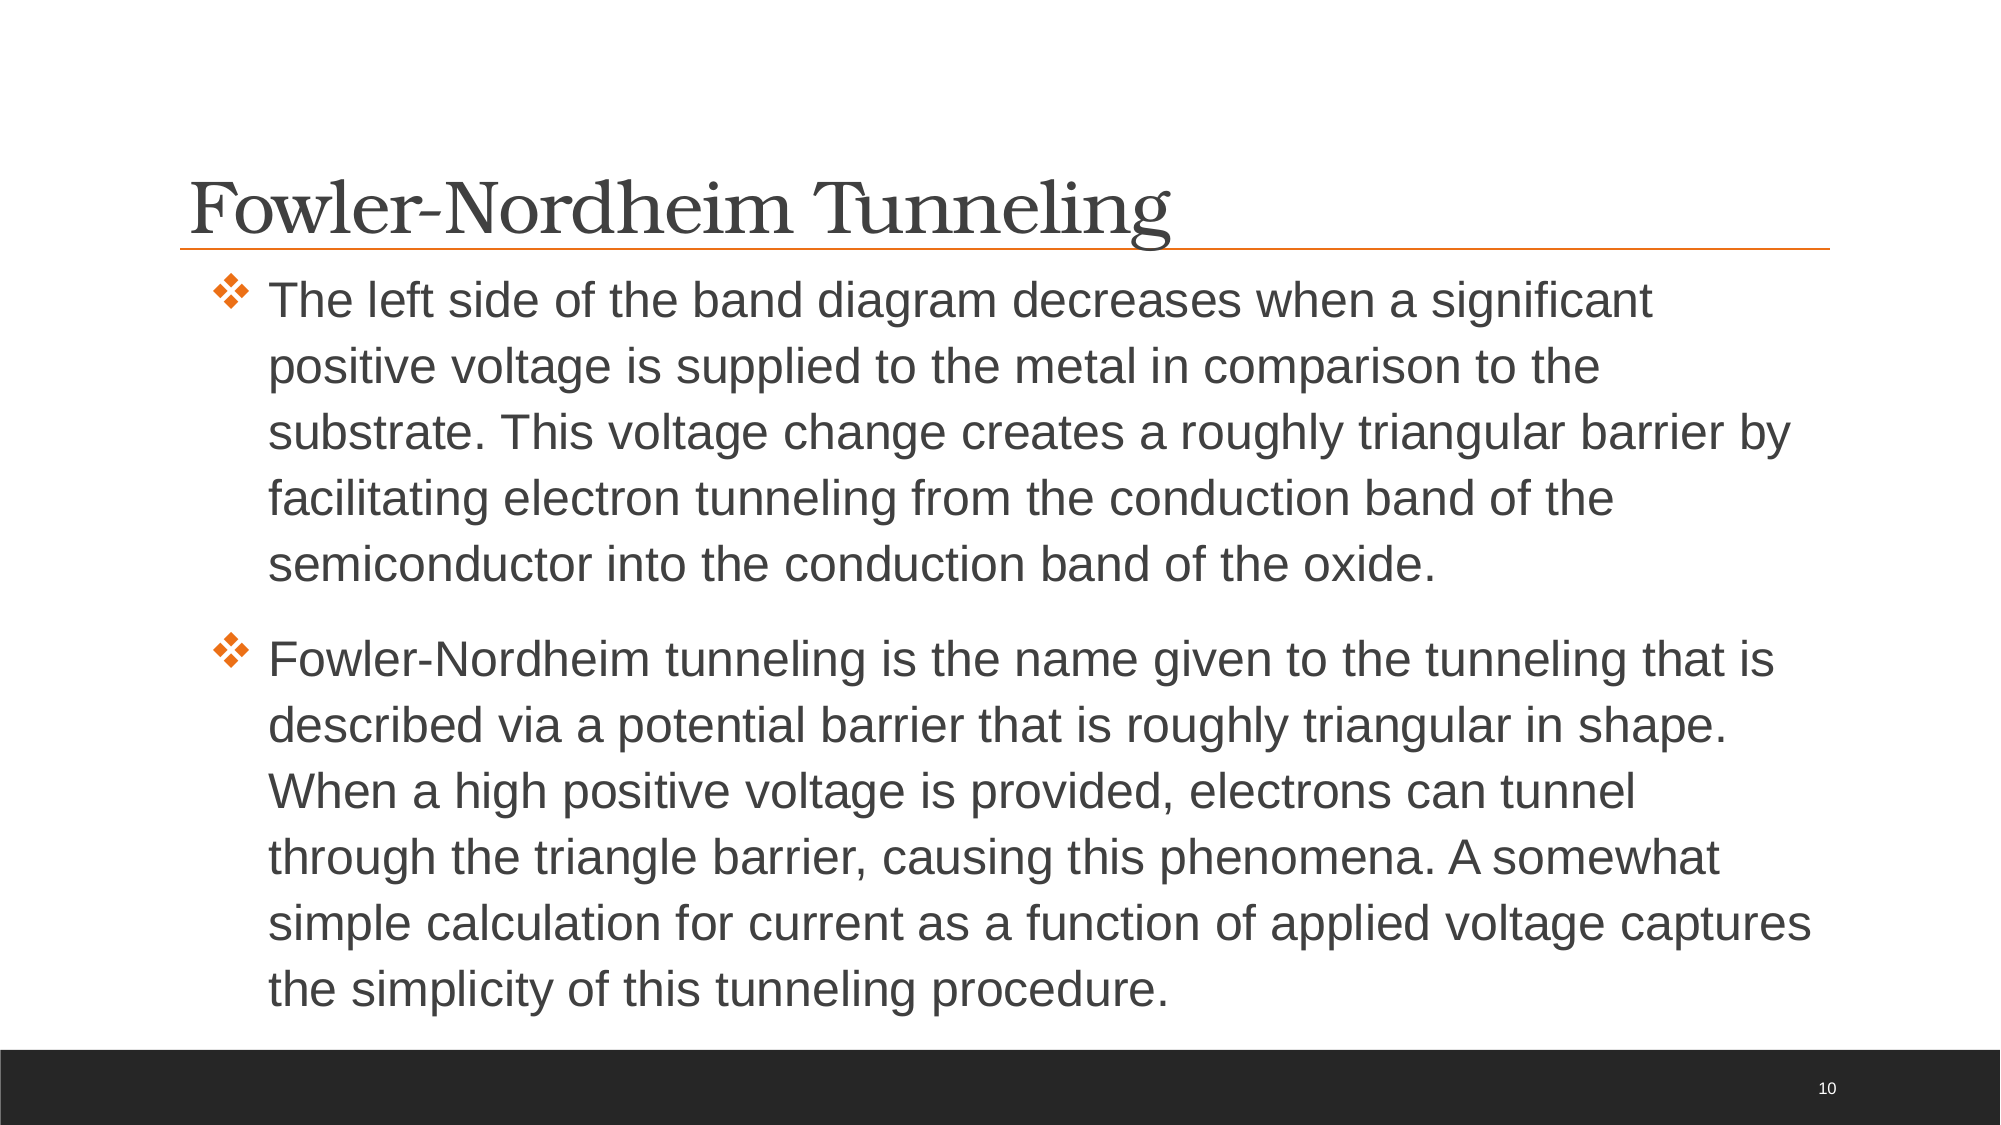

Fowler-Nordheim Tunneling
The left side of the band diagram decreases when a significant positive voltage is supplied to the metal in comparison to the substrate. This voltage change creates a roughly triangular barrier by facilitating electron tunneling from the conduction band of the semiconductor into the conduction band of the oxide.
Fowler-Nordheim tunneling is the name given to the tunneling that is described via a potential barrier that is roughly triangular in shape. When a high positive voltage is provided, electrons can tunnel through the triangle barrier, causing this phenomena. A somewhat simple calculation for current as a function of applied voltage captures the simplicity of this tunneling procedure.

10